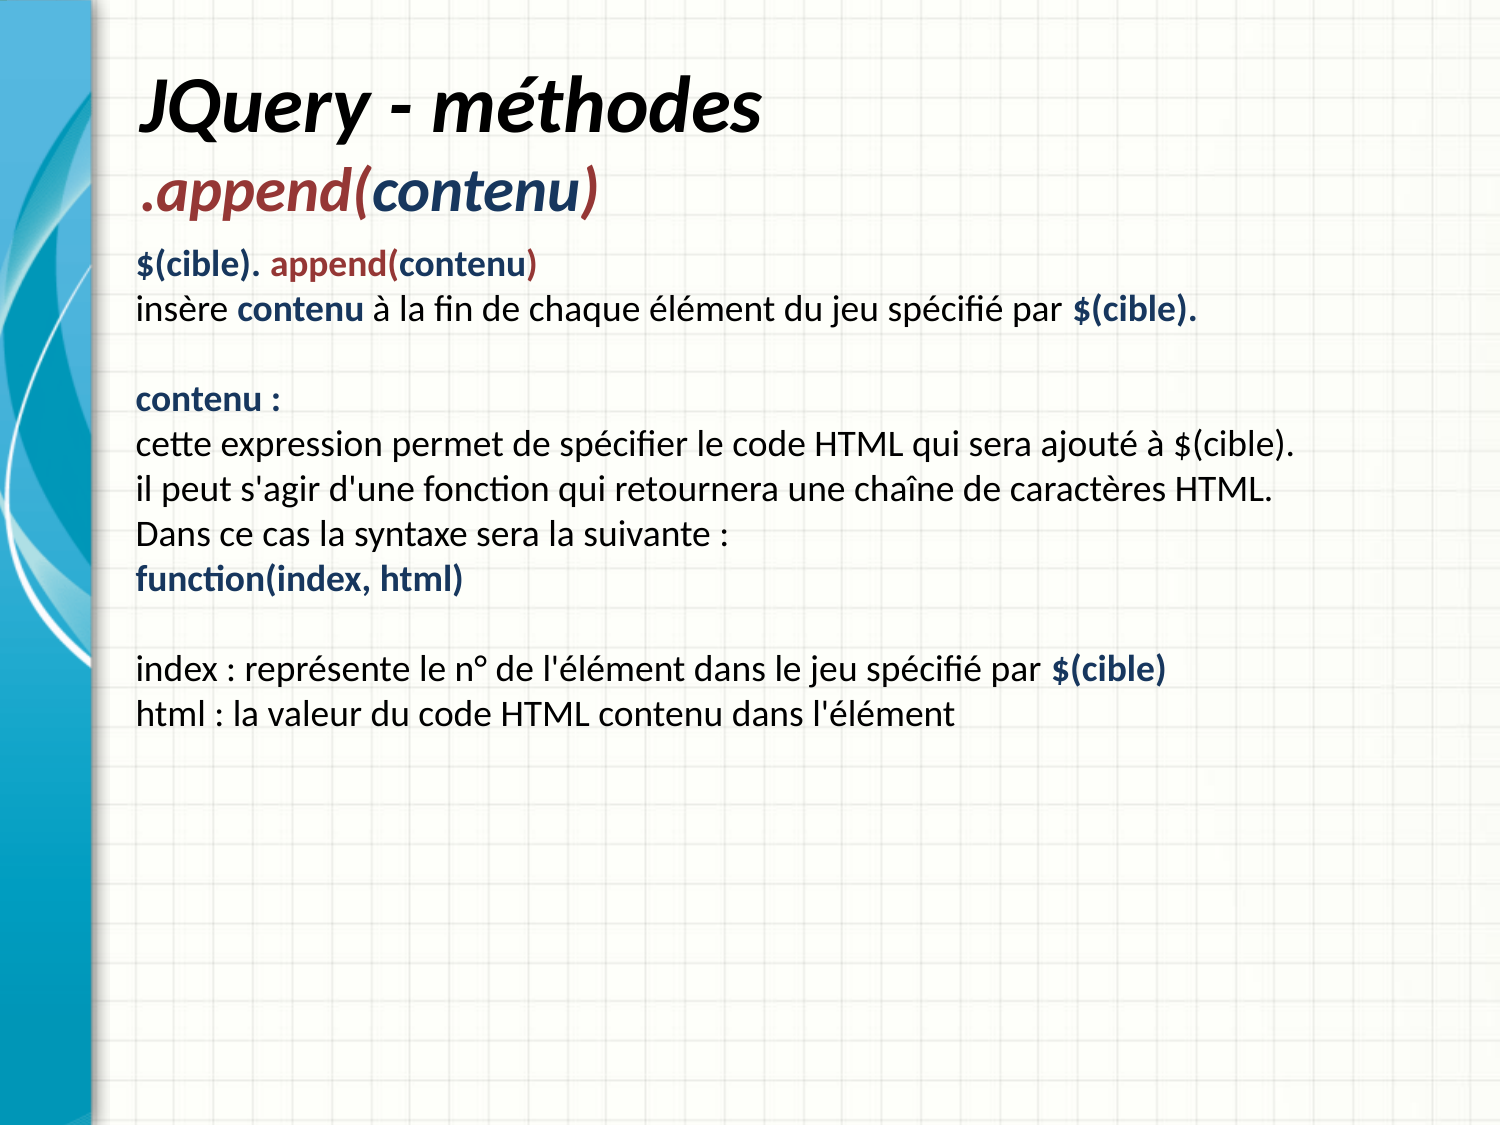

# JQuery - méthodes .append(contenu)
$(cible). append(contenu)
insère contenu à la fin de chaque élément du jeu spécifié par $(cible).

contenu :
cette expression permet de spécifier le code HTML qui sera ajouté à $(cible).
il peut s'agir d'une fonction qui retournera une chaîne de caractères HTML.
Dans ce cas la syntaxe sera la suivante :
function(index, html)

index : représente le n° de l'élément dans le jeu spécifié par $(cible)
html : la valeur du code HTML contenu dans l'élément